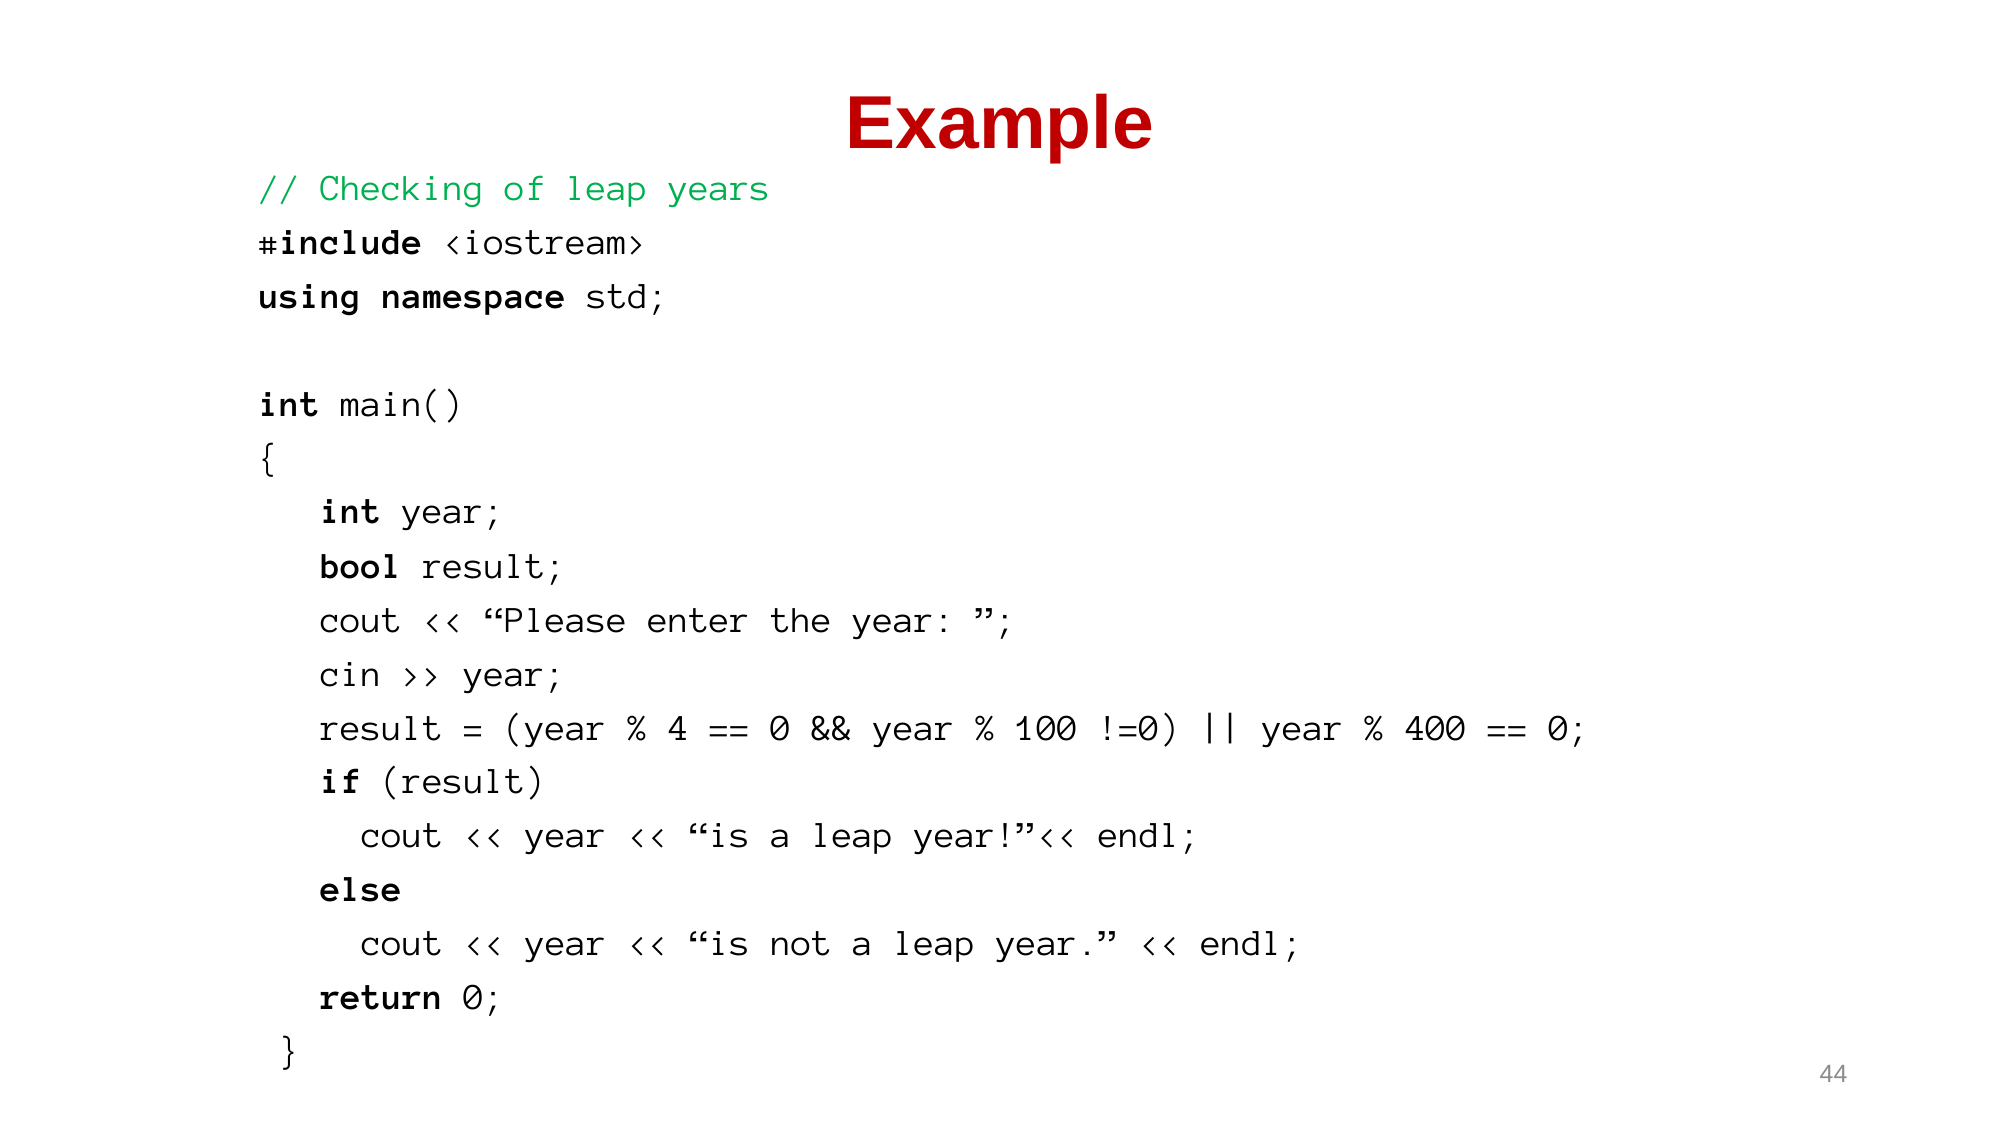

# Example
// Checking of leap years
#include <iostream>
using namespace std;

int main()
{
   int year;
   bool result;
   cout << “Please enter the year: ”;
   cin >> year;
   result = (year % 4 == 0 && year % 100 !=0) || year % 400 == 0;
   if (result)
     cout << year << “is a leap year!”<< endl;
   else
     cout << year << “is not a leap year.” << endl;
   return 0;
 }
44